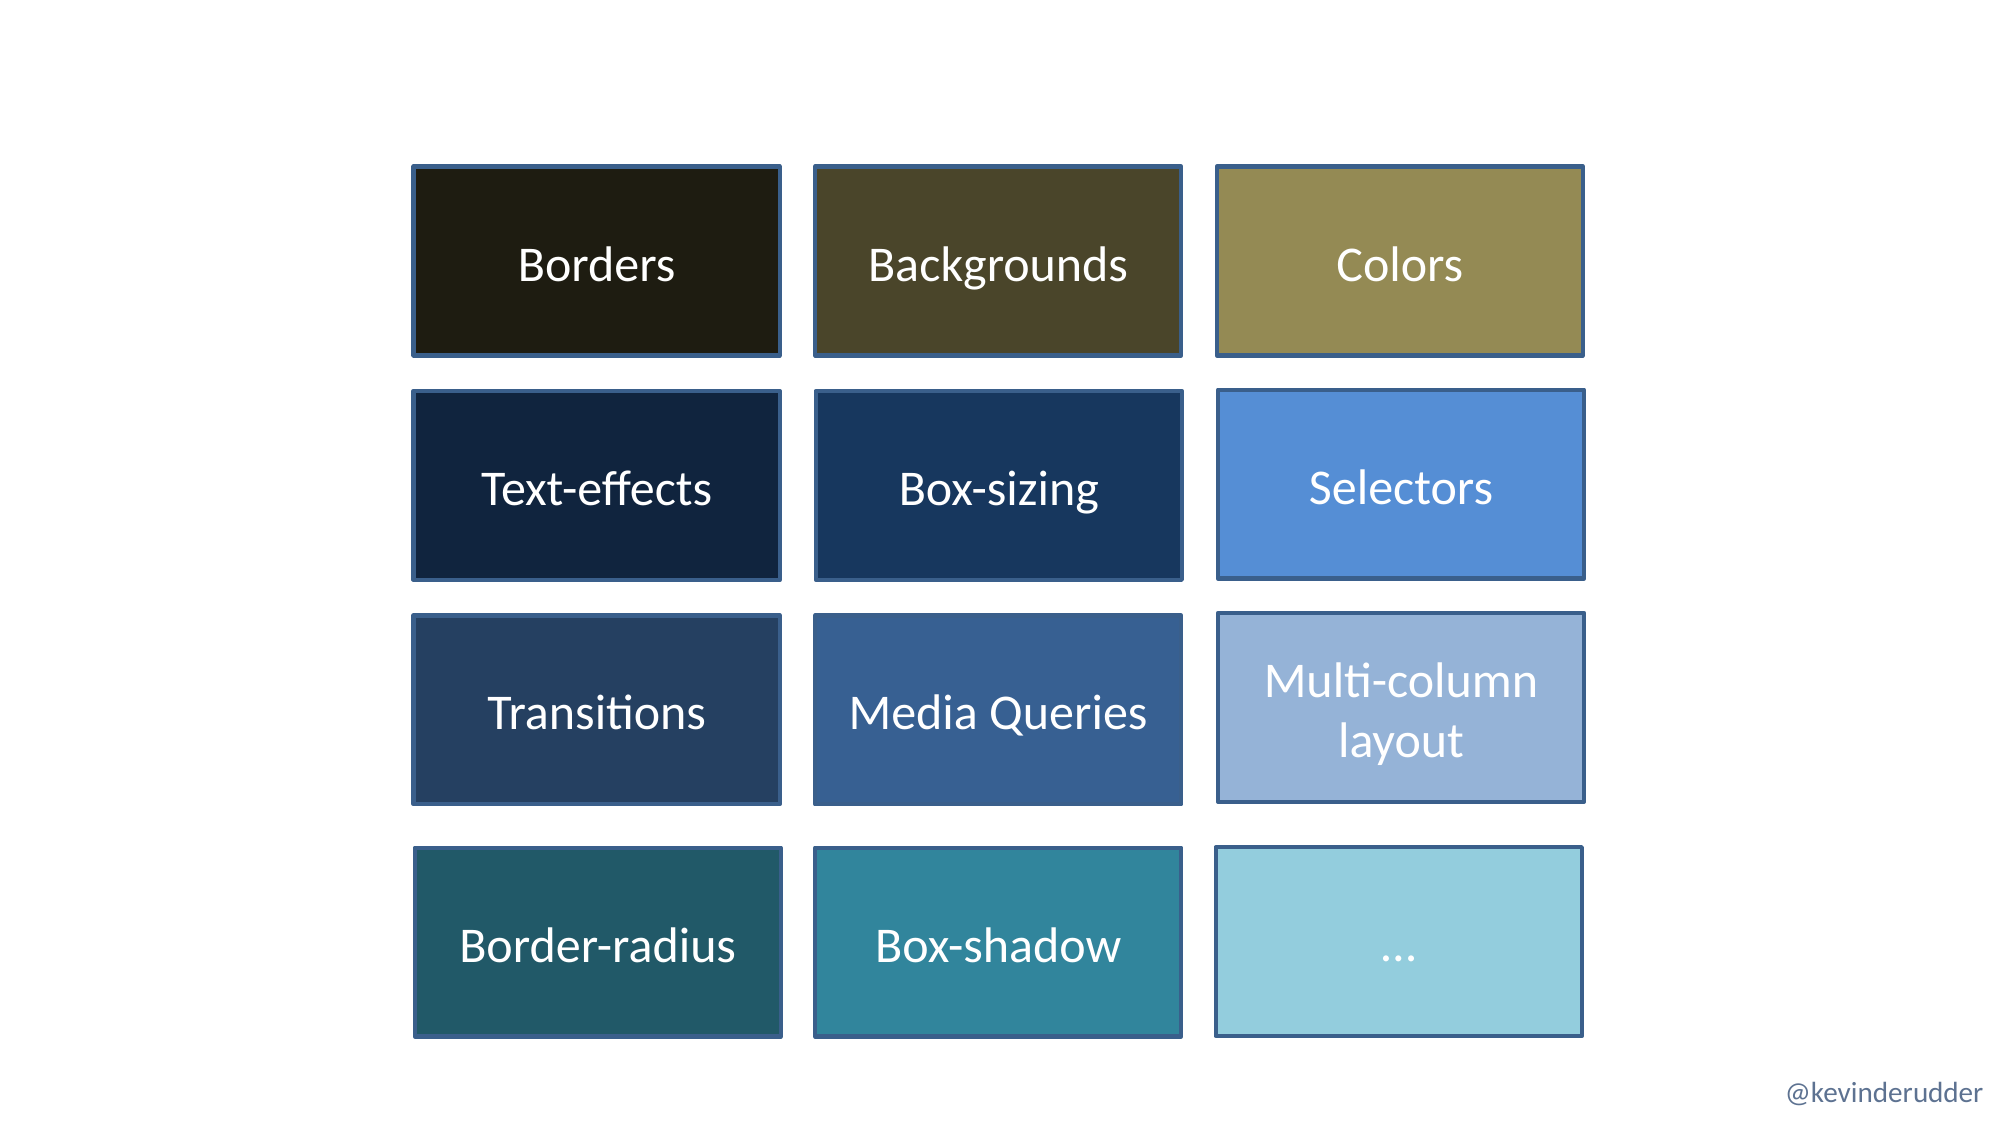

Borders
Backgrounds
Colors
Selectors
Text-effects
Box-sizing
Multi-column layout
Transitions
Media Queries
…
Border-radius
Box-shadow